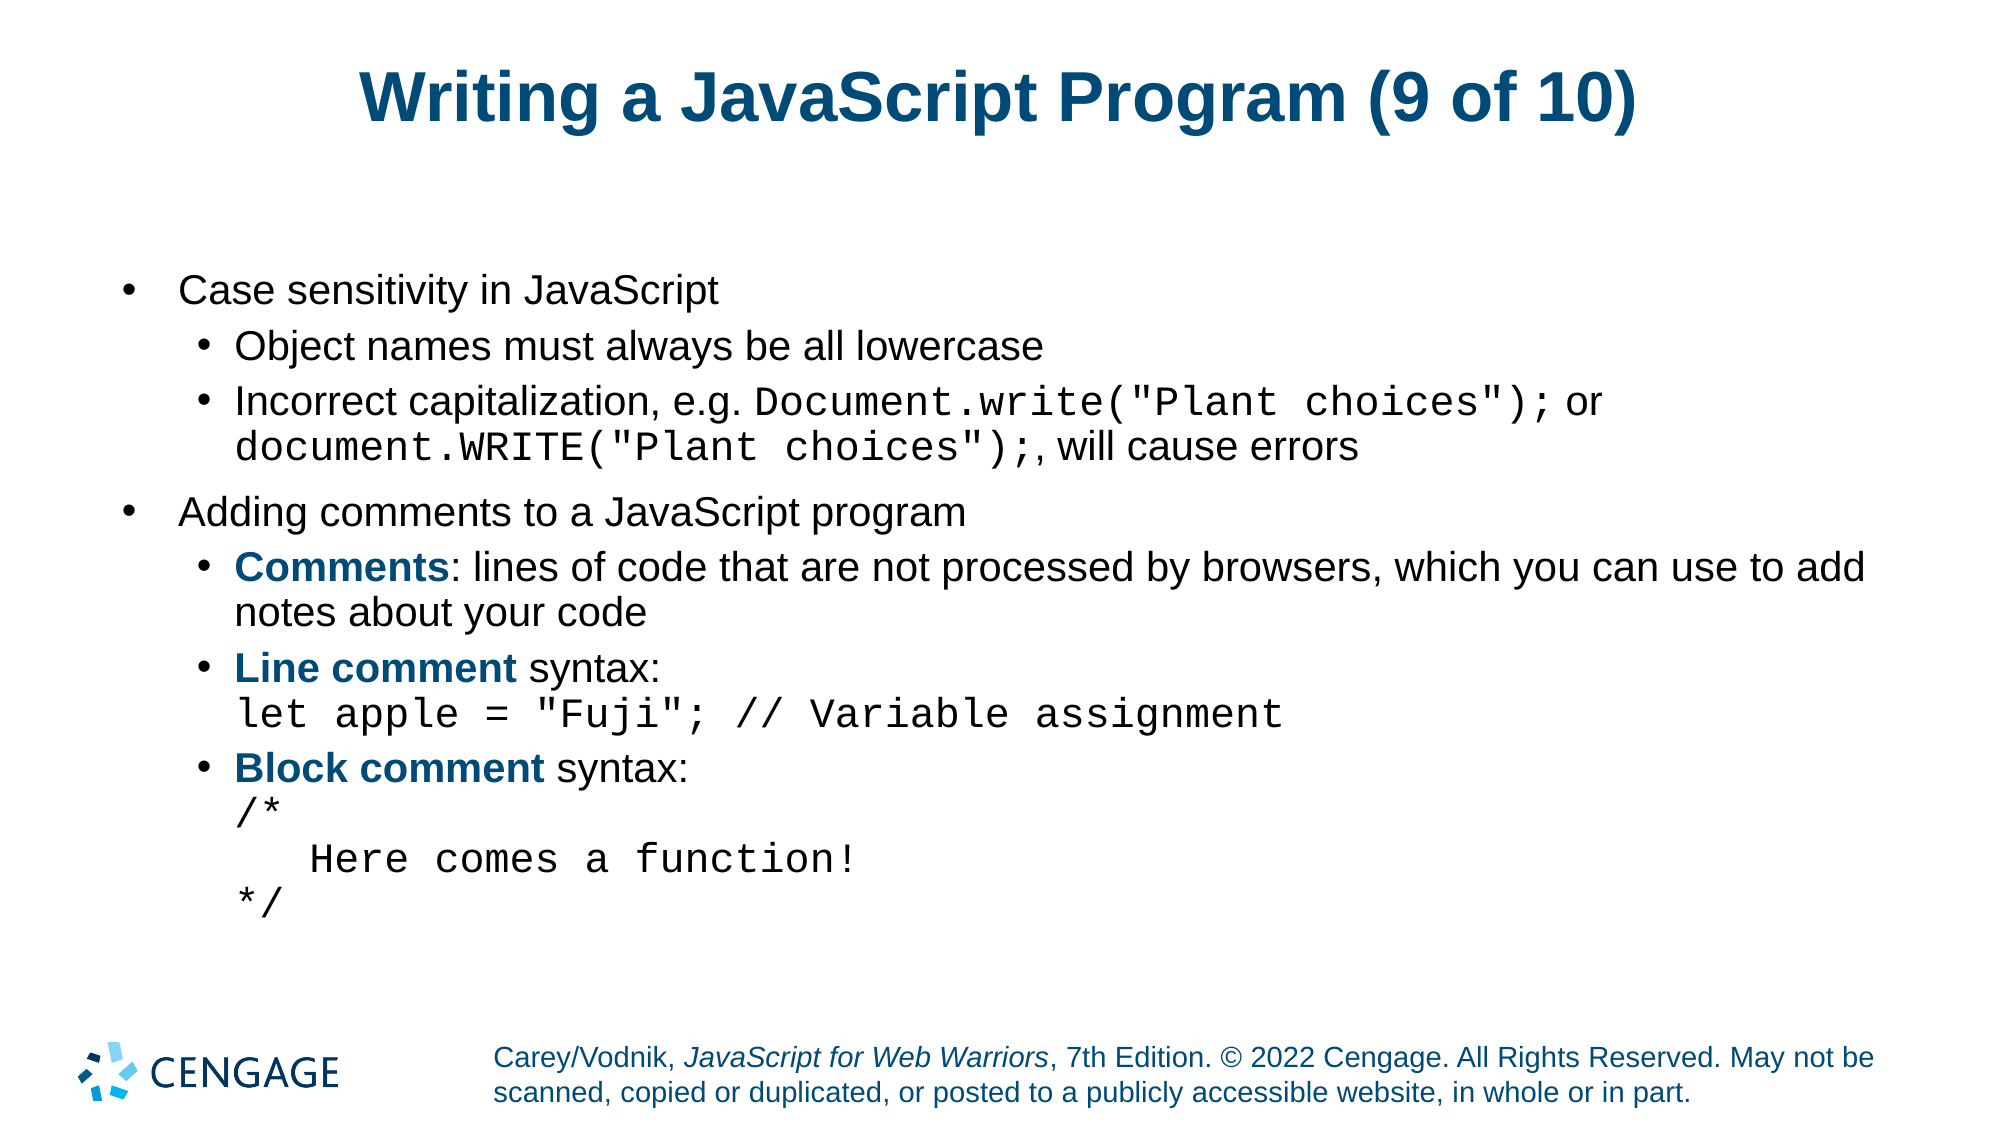

# Writing a JavaScript Program (9 of 10)
Case sensitivity in JavaScript
Object names must always be all lowercase
Incorrect capitalization, e.g. Document.write("Plant choices"); or document.WRITE("Plant choices");, will cause errors
Adding comments to a JavaScript program
Comments: lines of code that are not processed by browsers, which you can use to add notes about your code
Line comment syntax:
let apple = "Fuji"; // Variable assignment
Block comment syntax:
/*
   Here comes a function!
*/